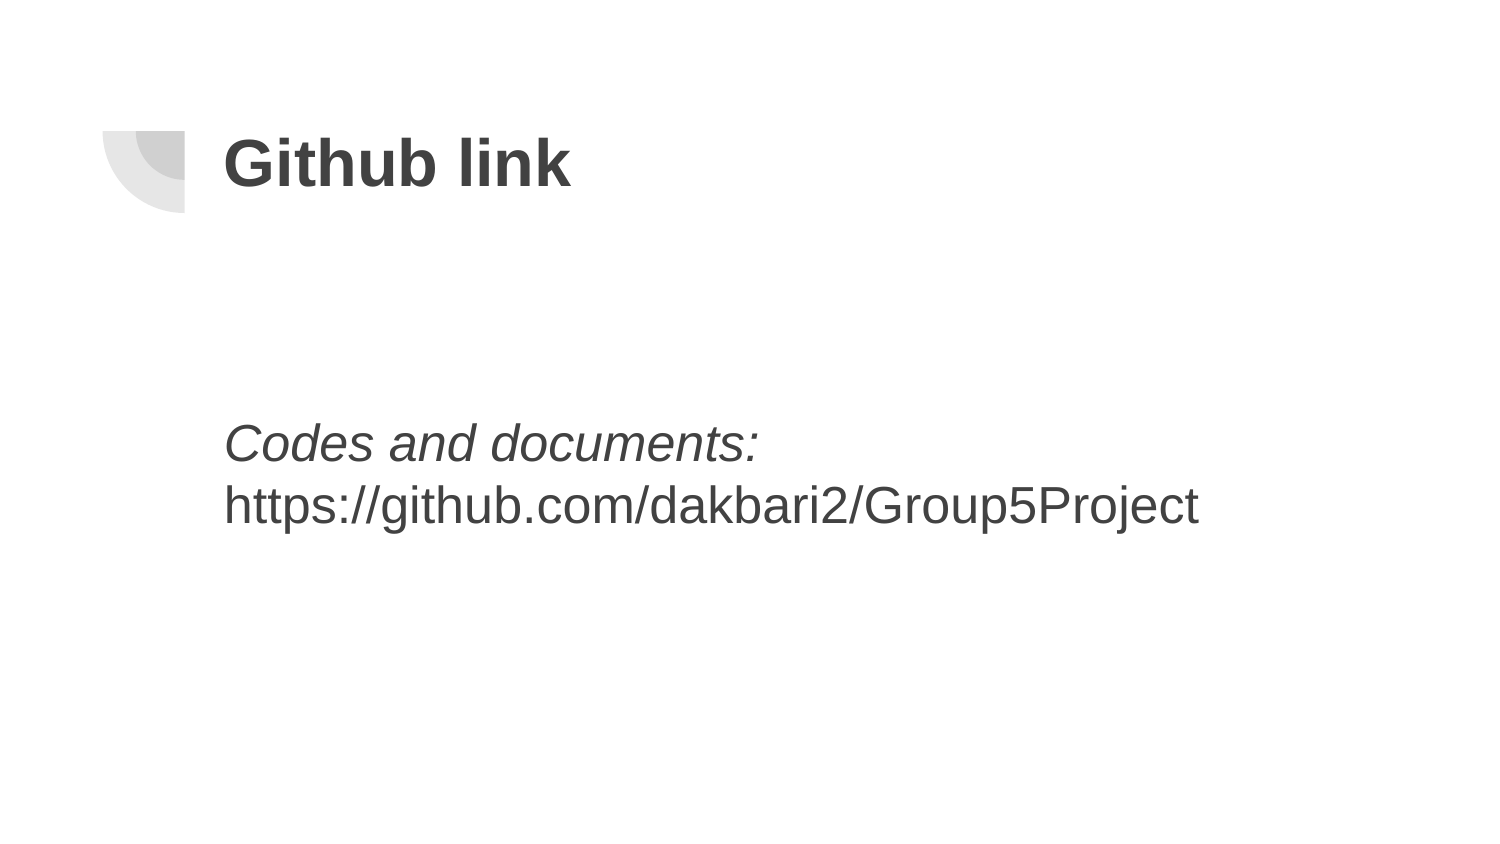

# Github link

Codes and documents:
https://github.com/dakbari2/Group5Project